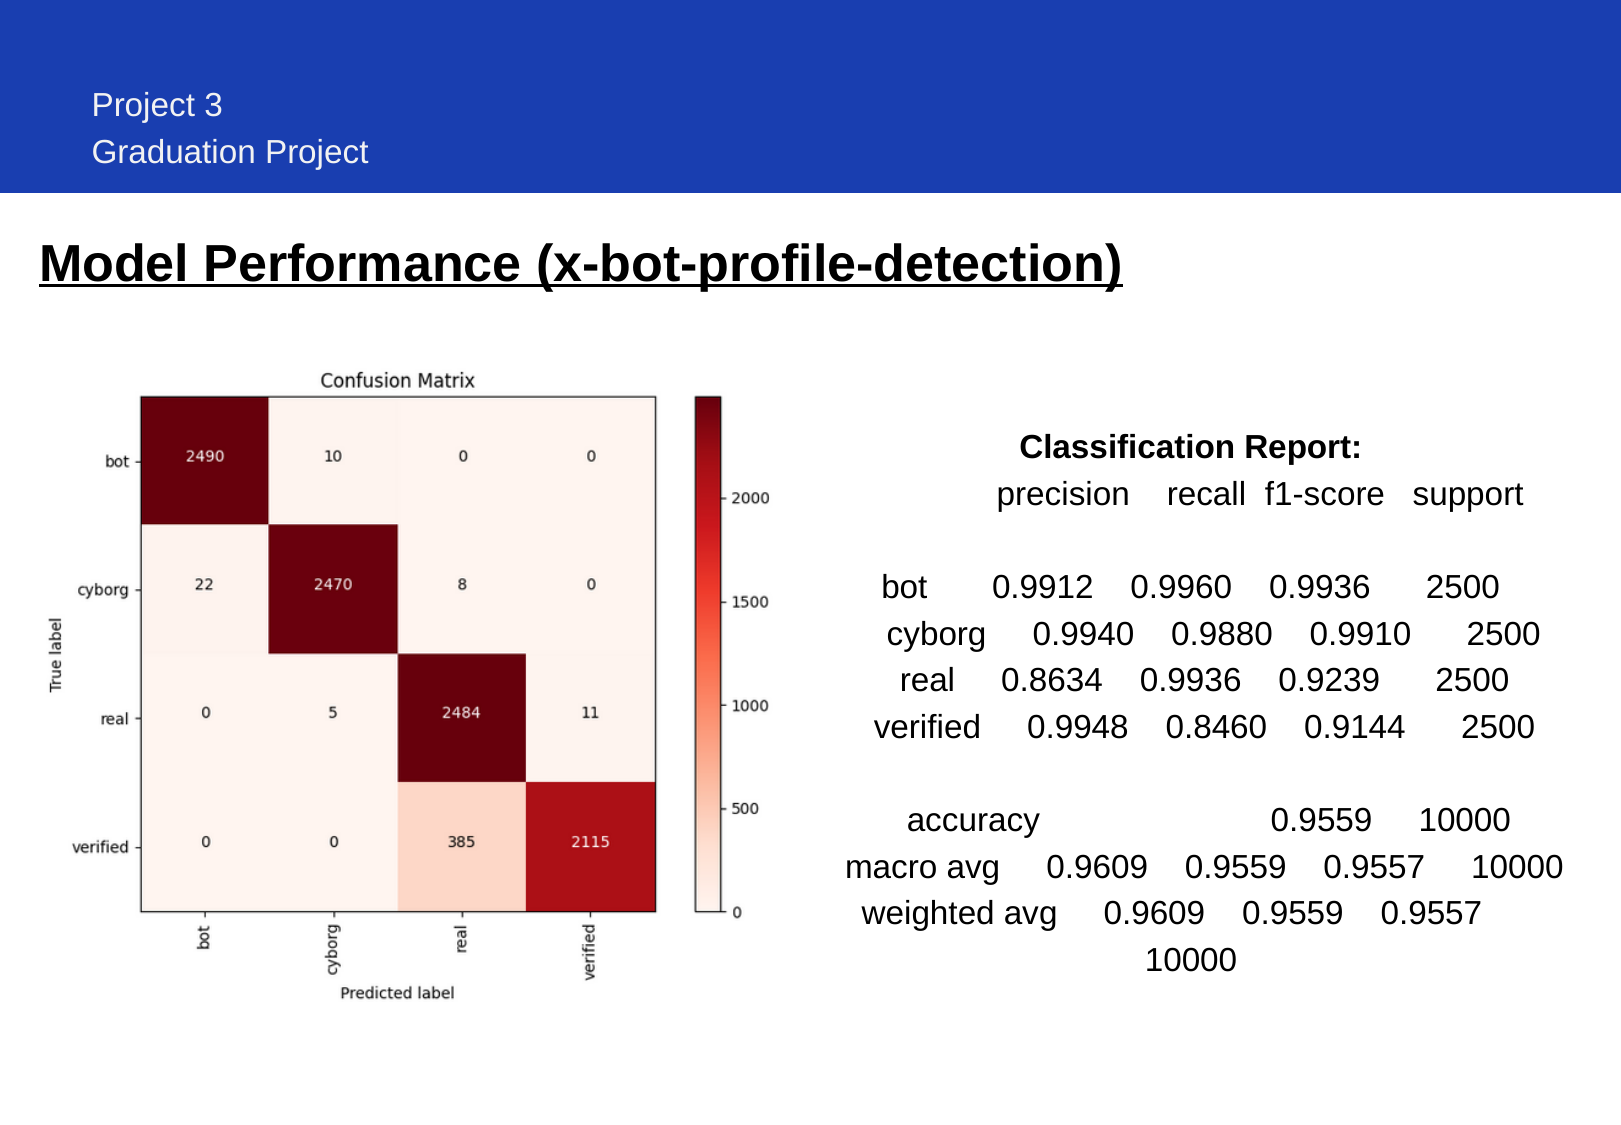

Project 3
Graduation Project

Model Performance (x-bot-profile-detection)

Classification Report:
               precision    recall  f1-score   support

bot       0.9912    0.9960    0.9936      2500
     cyborg     0.9940    0.9880    0.9910      2500
   real     0.8634    0.9936    0.9239      2500
   verified     0.9948    0.8460    0.9144      2500

    accuracy                         0.9559     10000
   macro avg     0.9609    0.9559    0.9557     10000
weighted avg     0.9609    0.9559    0.9557     10000